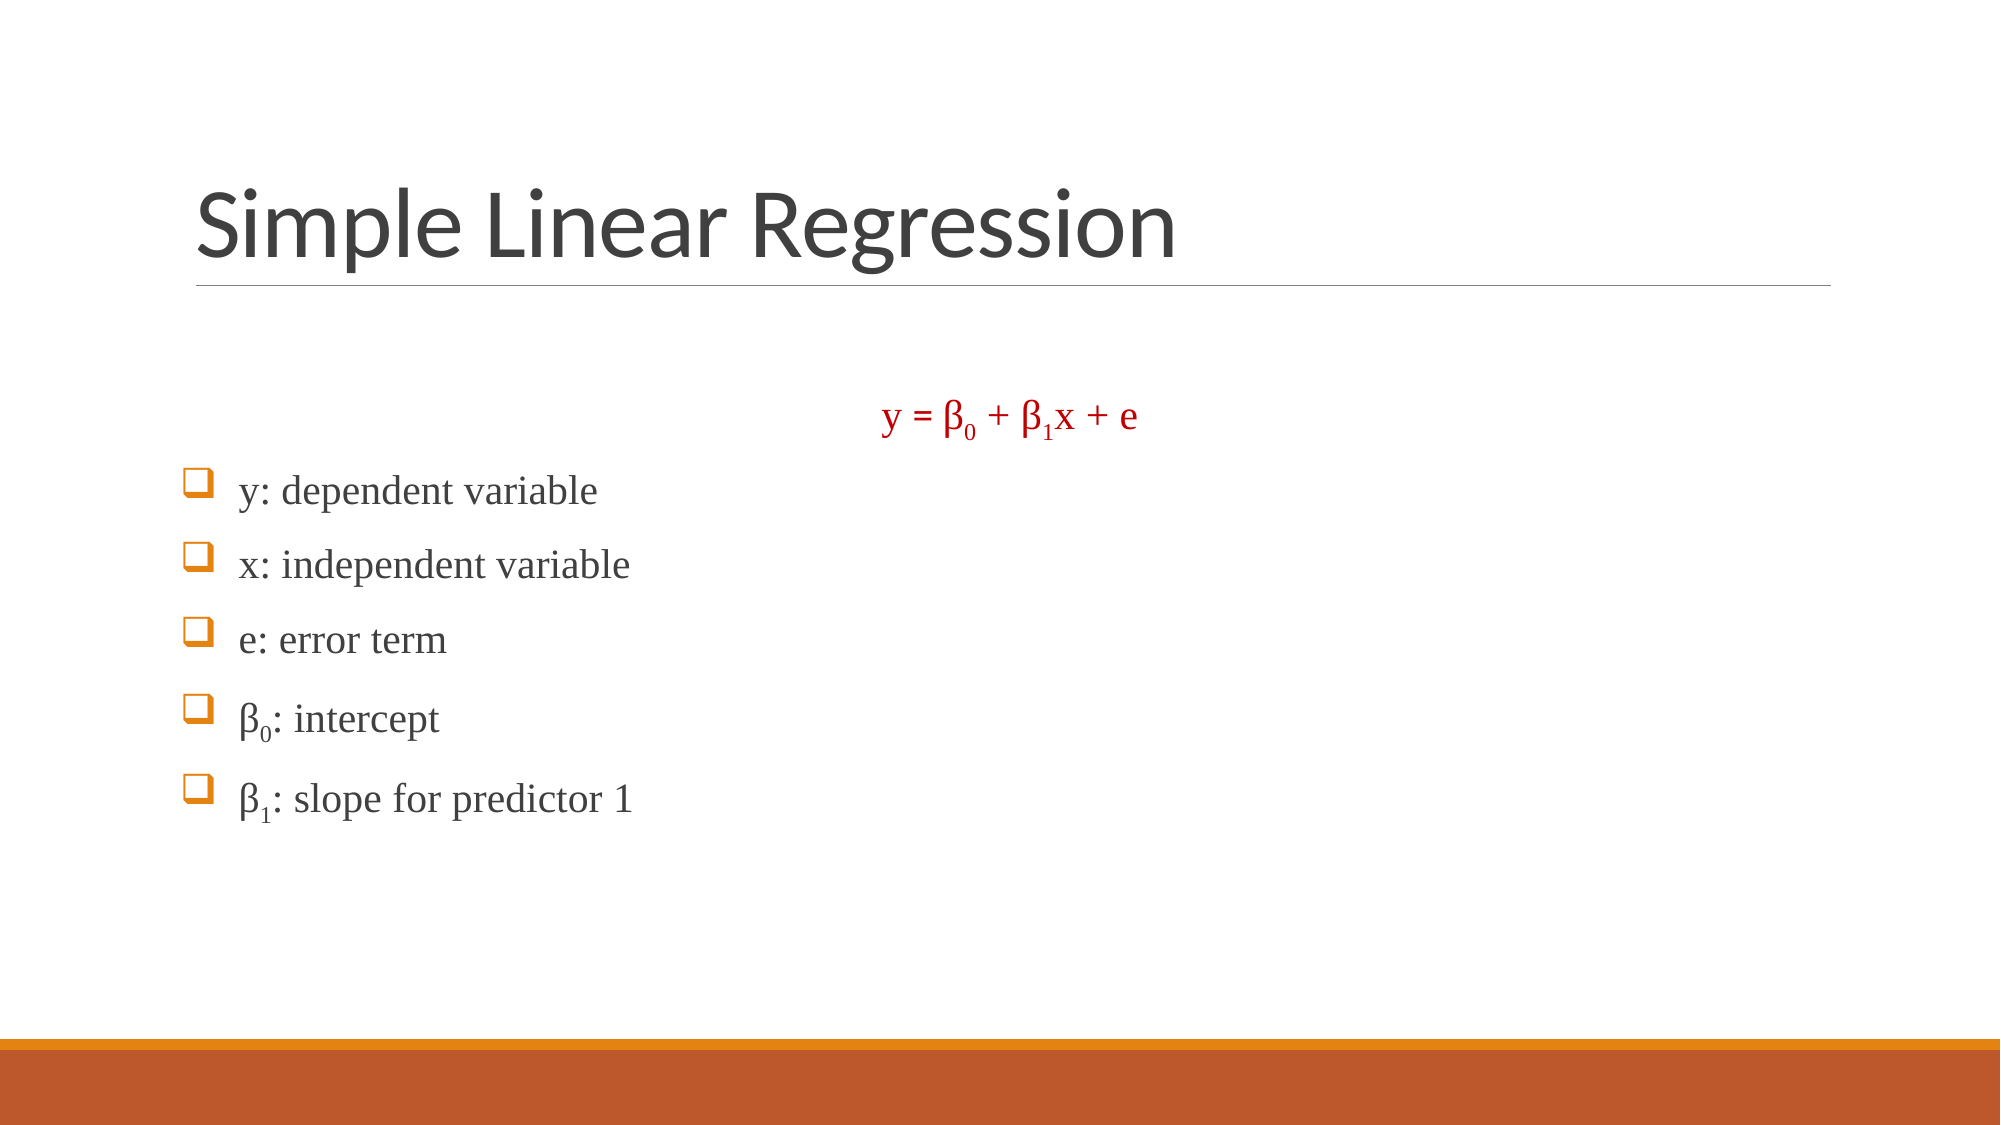

# Simple Linear Regression

 y = β0 + β1x + e
  y: dependent variable
  x: independent variable
  e: error term
  β0: intercept
  β1: slope for predictor 1